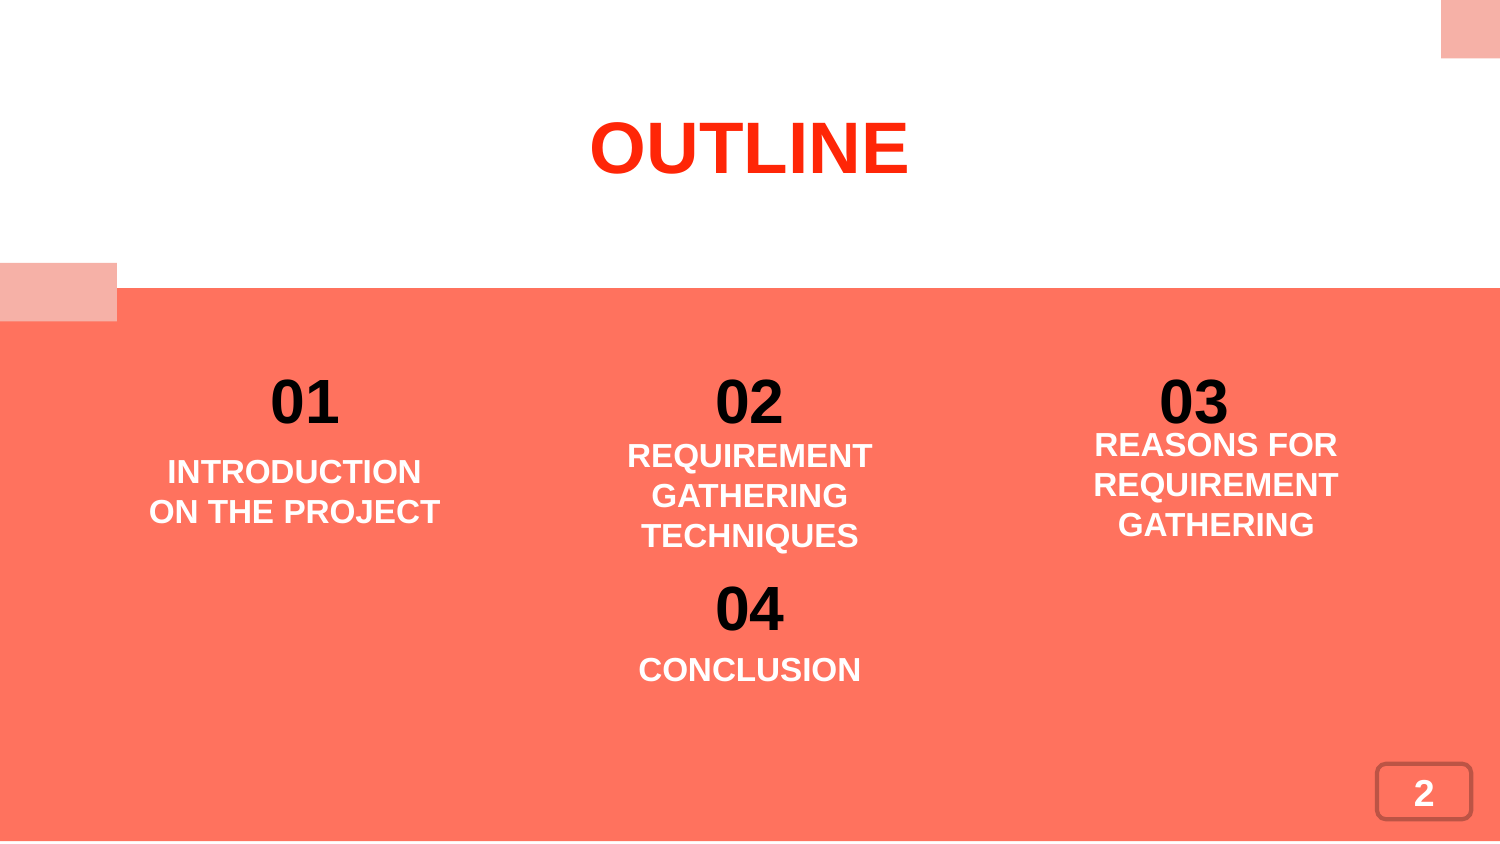

OUTLINE
01
02
03
REASONS FOR REQUIREMENT GATHERING
REQUIREMENT GATHERING TECHNIQUES
# INTRODUCTION ON THE PROJECT
04
CONCLUSION
2